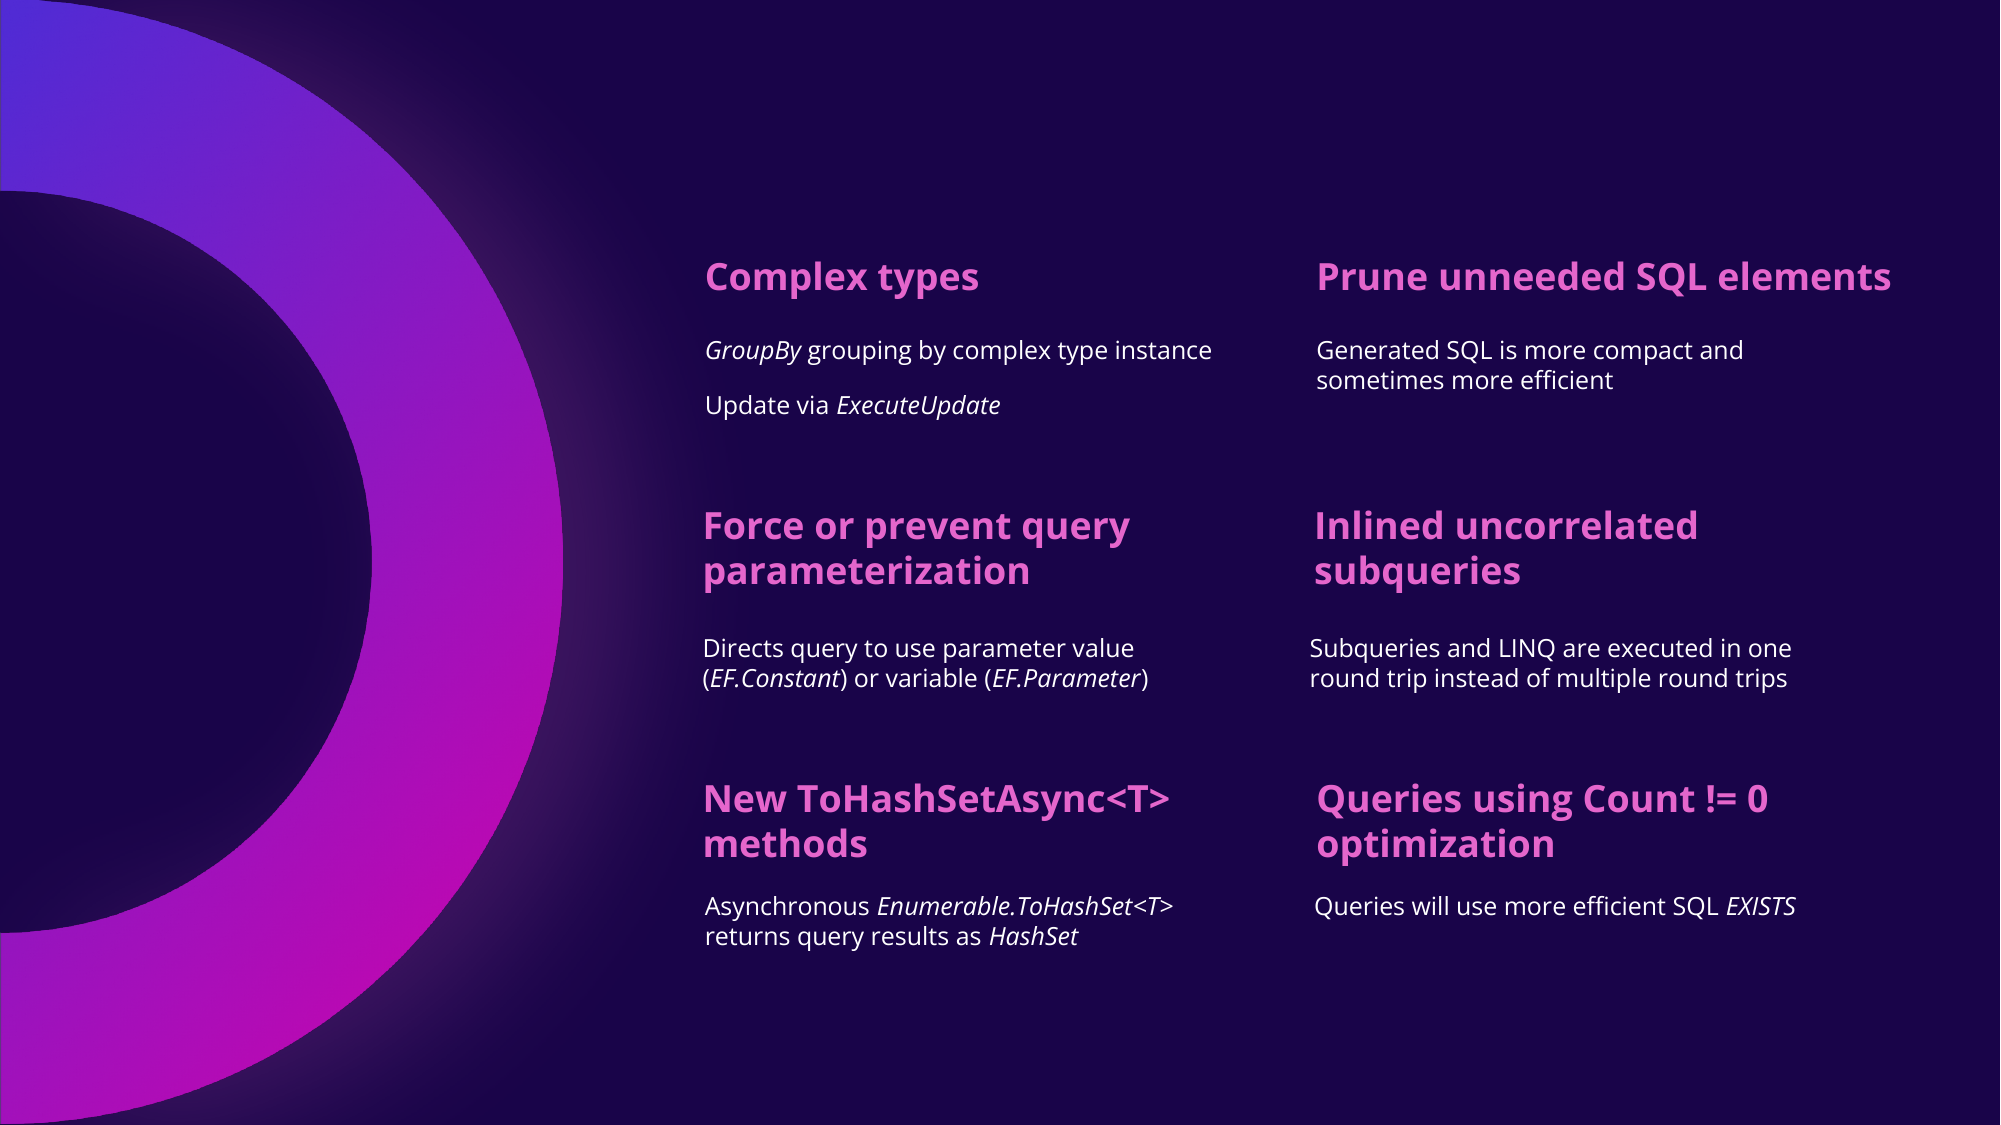

Complex types
Prune unneeded SQL elements
GroupBy grouping by complex type instance
Update via ExecuteUpdate
Generated SQL is more compact and sometimes more efficient
Force or prevent query parameterization
Inlined uncorrelated subqueries
Subqueries and LINQ are executed in one round trip instead of multiple round trips
Directs query to use parameter value (EF.Constant) or variable (EF.Parameter)
New ToHashSetAsync<T> methods
Queries using Count != 0 optimization
Asynchronous Enumerable.ToHashSet<T> returns query results as HashSet
Queries will use more efficient SQL EXISTS